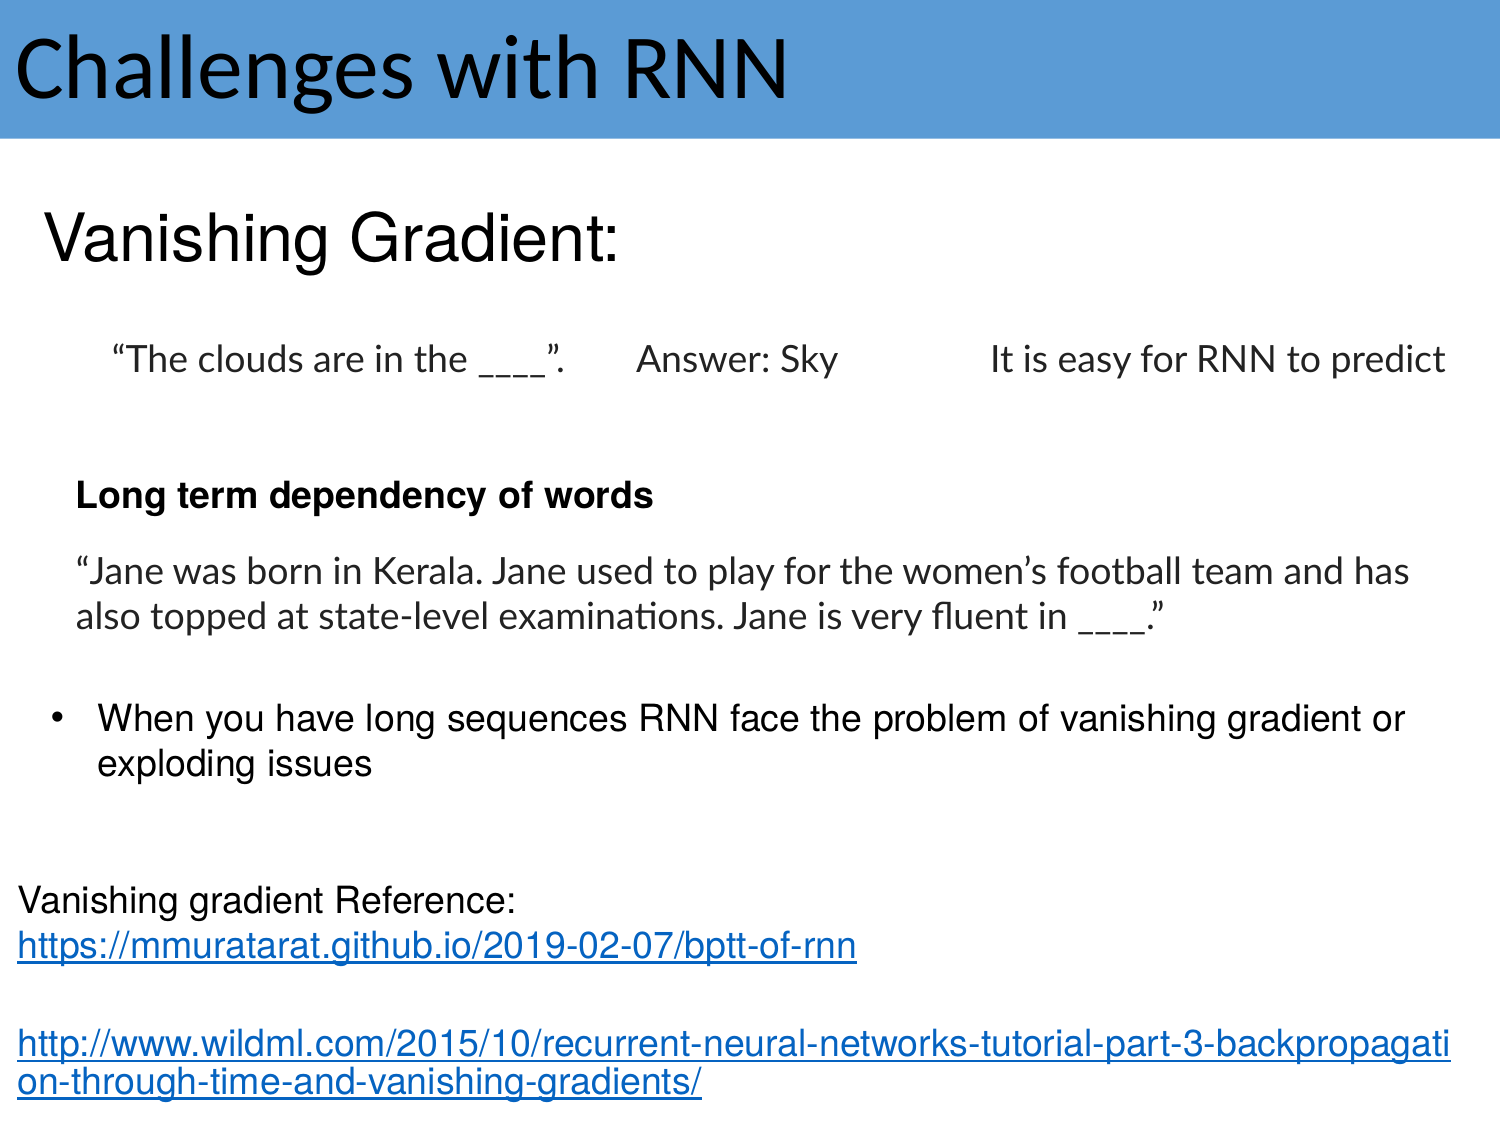

# Challenges with RNN
Vanishing Gradient:
“The clouds are in the ____”.
Answer: Sky
It is easy for RNN to predict
Long term dependency of words

“Jane was born in Kerala. Jane used to play for the women’s football team and has also topped at state-level examinations. Jane is very fluent in ____.”
When you have long sequences RNN face the problem of vanishing gradient or exploding issues
Vanishing gradient Reference:
https://mmuratarat.github.io/2019-02-07/bptt-of-rnn

http://www.wildml.com/2015/10/recurrent-neural-networks-tutorial-part-3-backpropagation-through-time-and-vanishing-gradients/